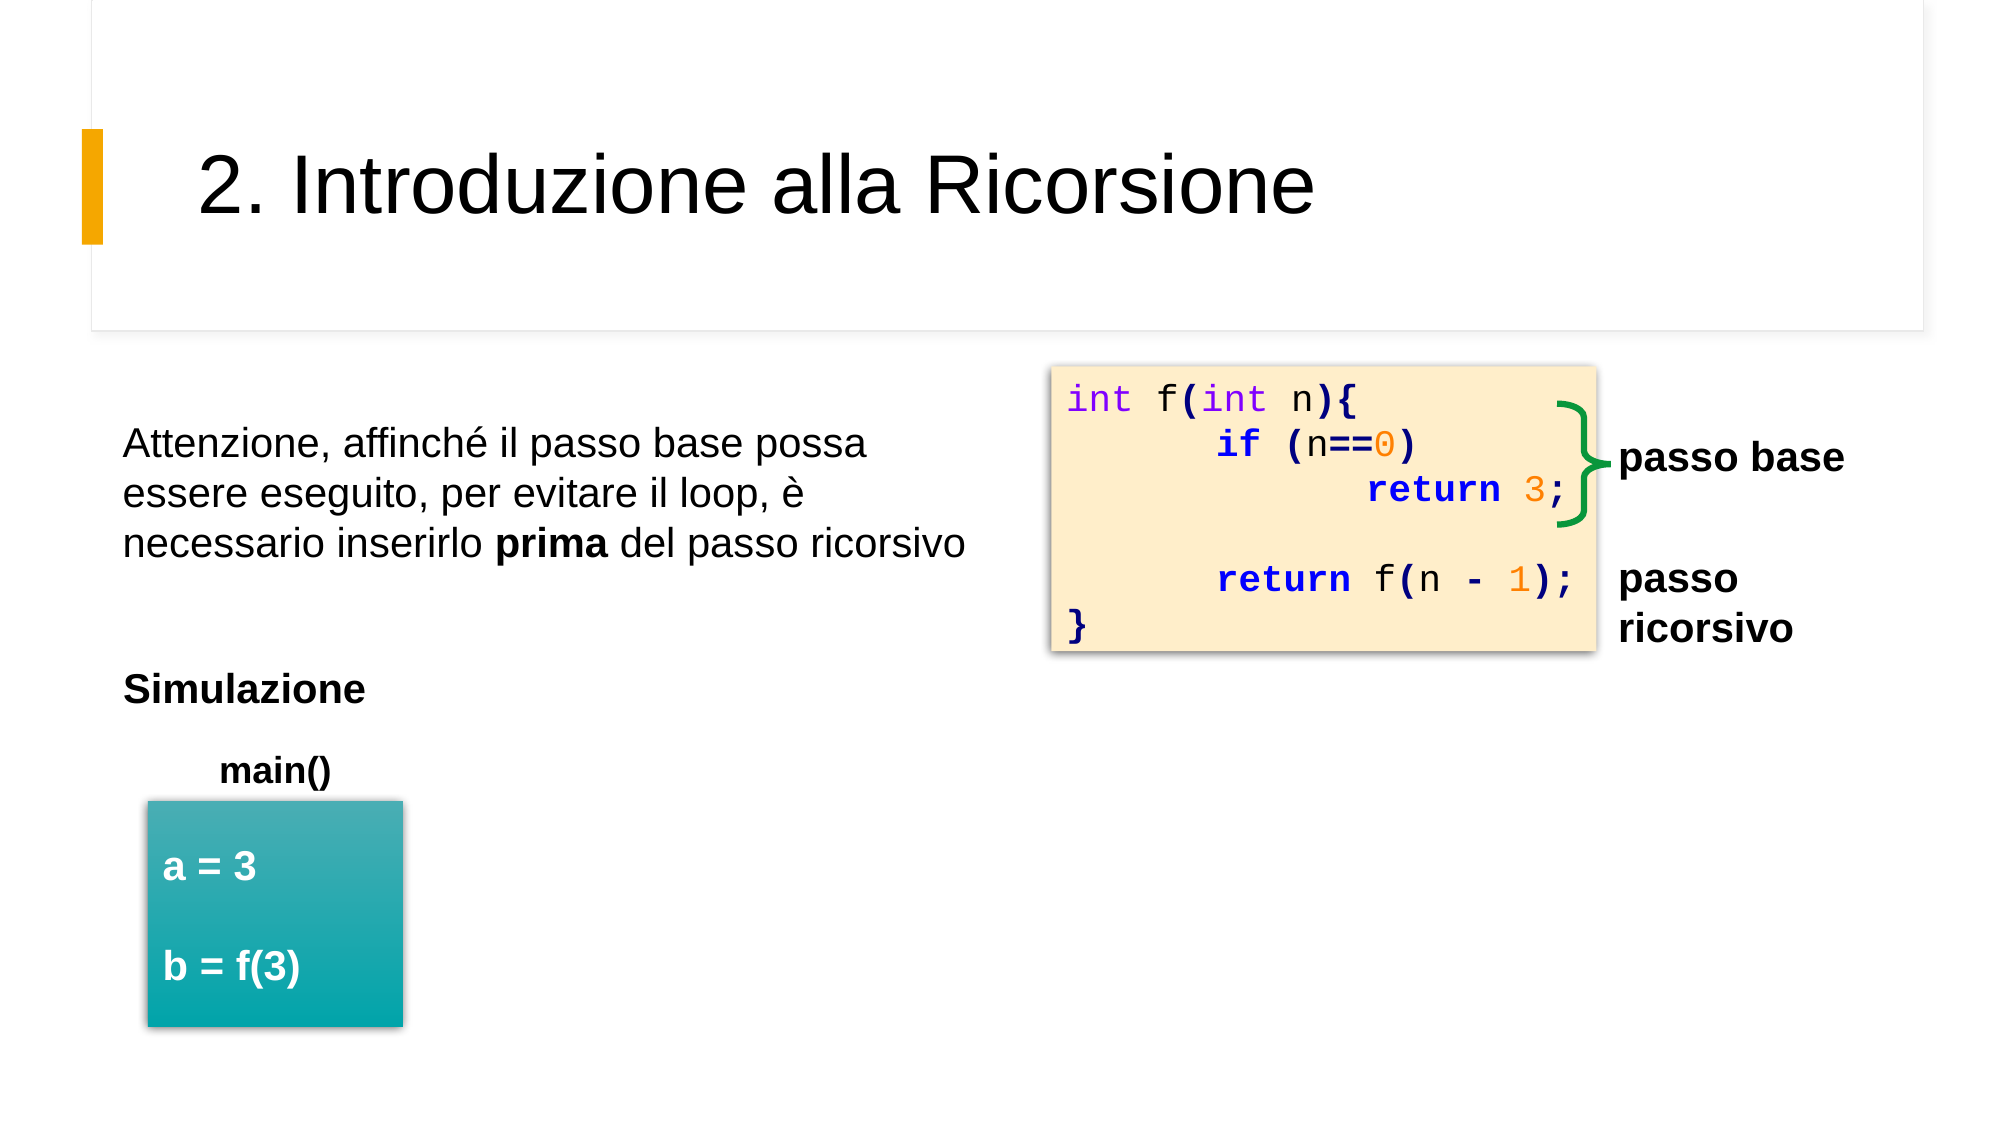

# 2. Introduzione alla Ricorsione
int f(int n){
	if (n==0)
		return 3;

	return f(n - 1);
}

passo base
passo ricorsivo
Attenzione, affinché il passo base possa essere eseguito, per evitare il loop, è necessario inserirlo prima del passo ricorsivo
Simulazione
main()
a = 3

b = f(3)